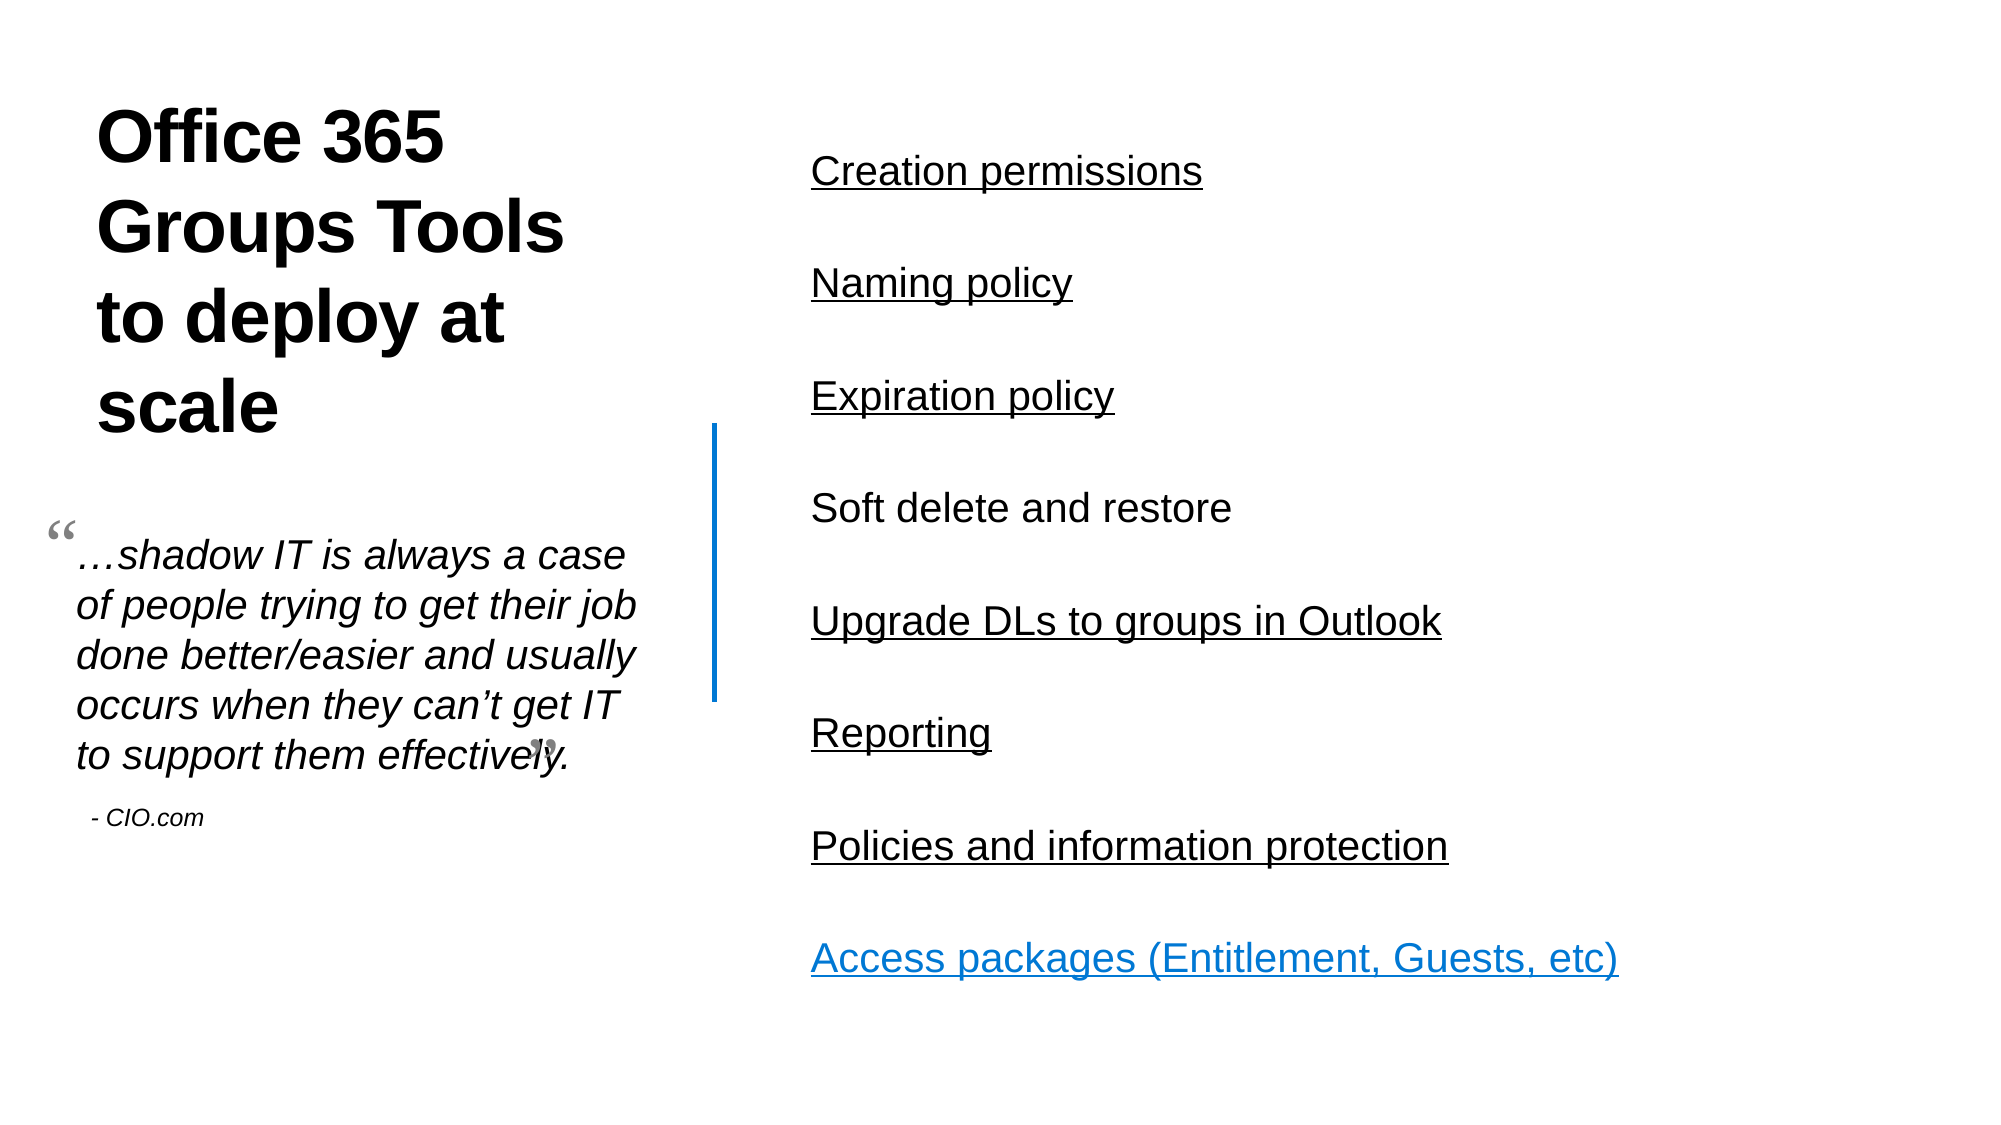

# Office 365 Groups Tools to deploy at scale
Creation permissions
Naming policy
Expiration policy
Soft delete and restore
Upgrade DLs to groups in Outlook
Reporting
Policies and information protection
Access packages (Entitlement, Guests, etc)
“
…shadow IT is always a case of people trying to get their job done better/easier and usually occurs when they can’t get IT to support them effectively.
”
- CIO.com